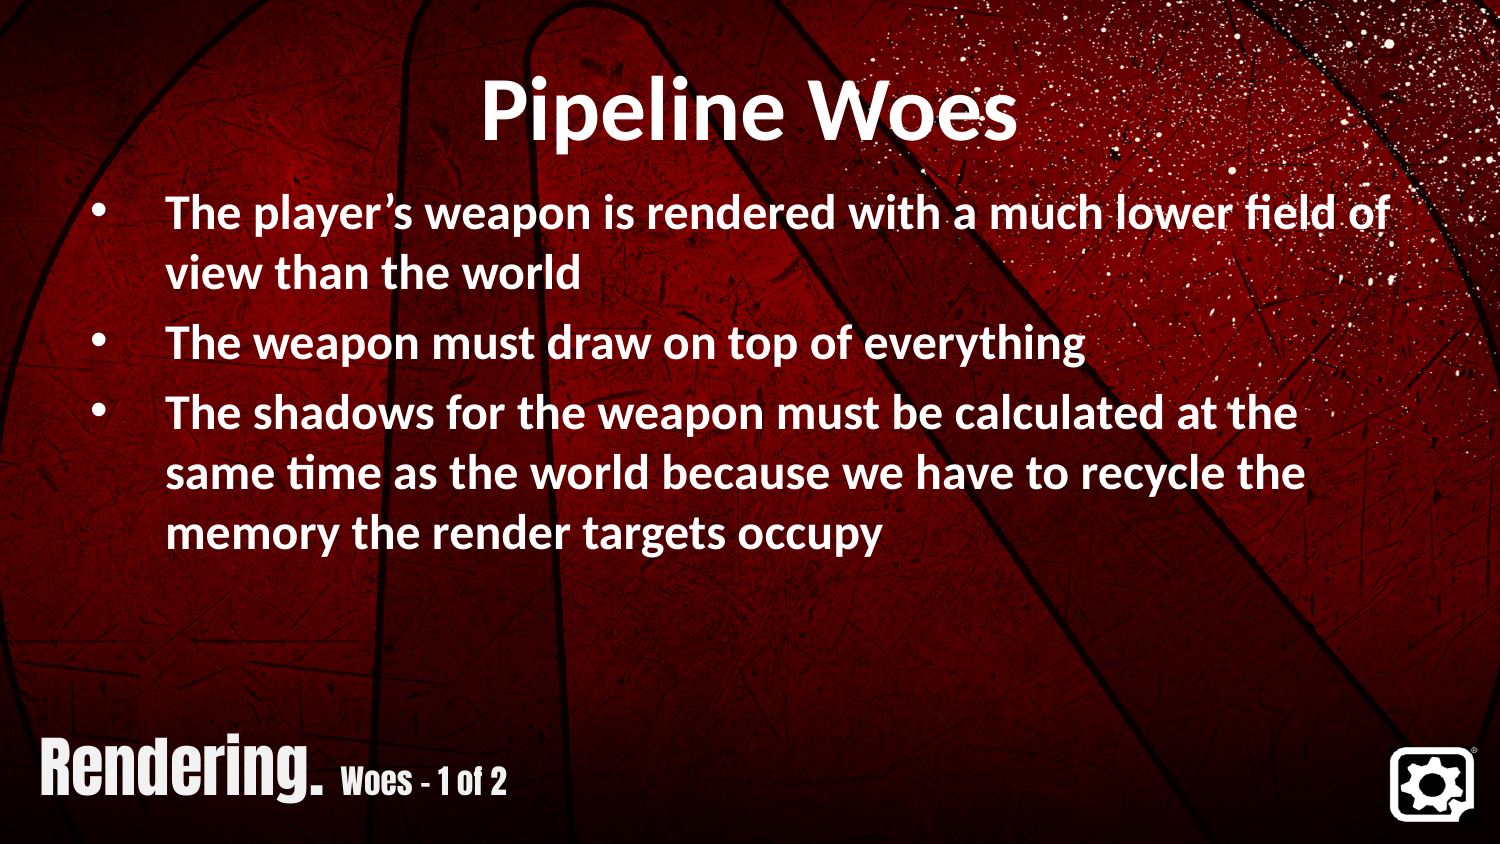

# Pipeline Woes
The player’s weapon is rendered with a much lower field of view than the world
The weapon must draw on top of everything
The shadows for the weapon must be calculated at the same time as the world because we have to recycle the memory the render targets occupy
Rendering. Woes – 1 of 2